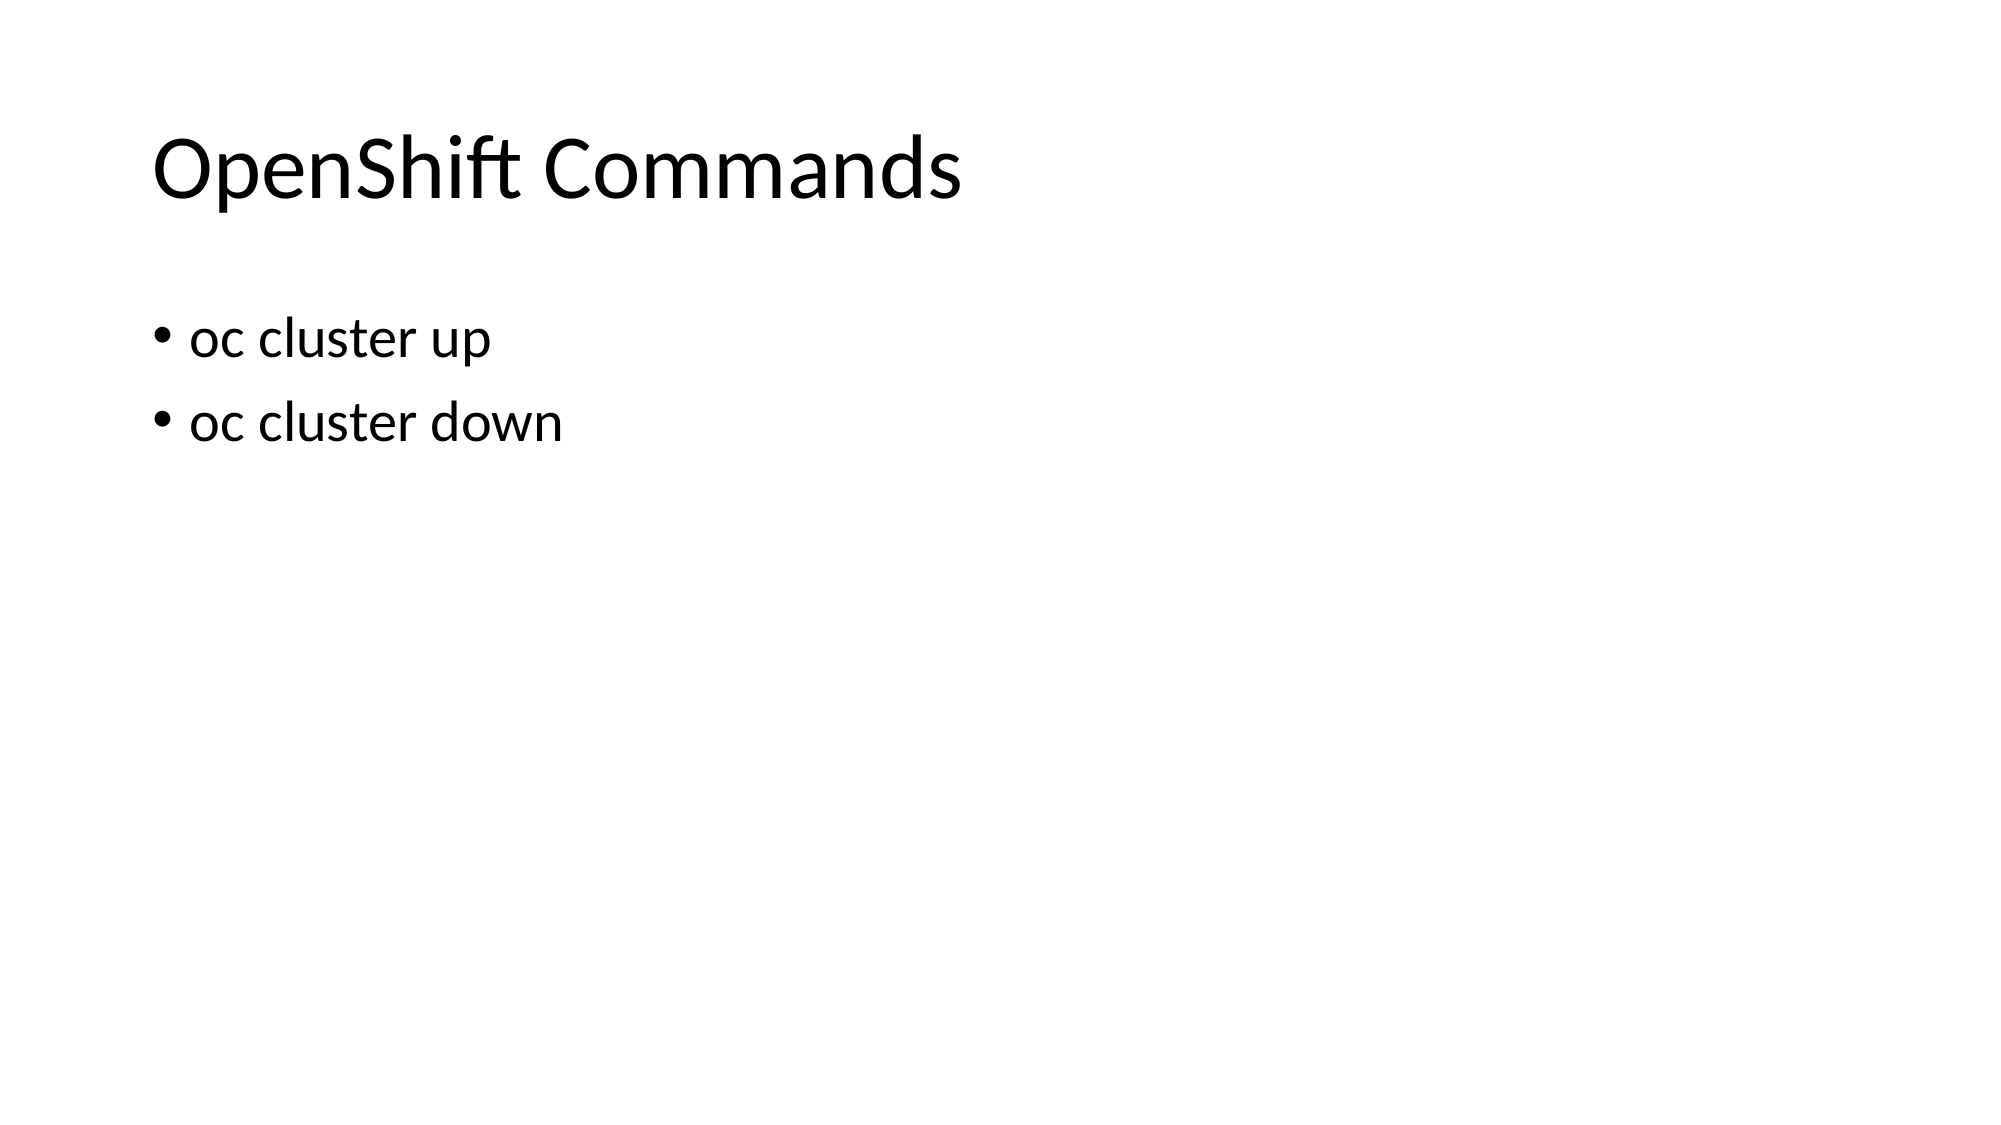

# OpenShift Commands
oc cluster up
oc cluster down